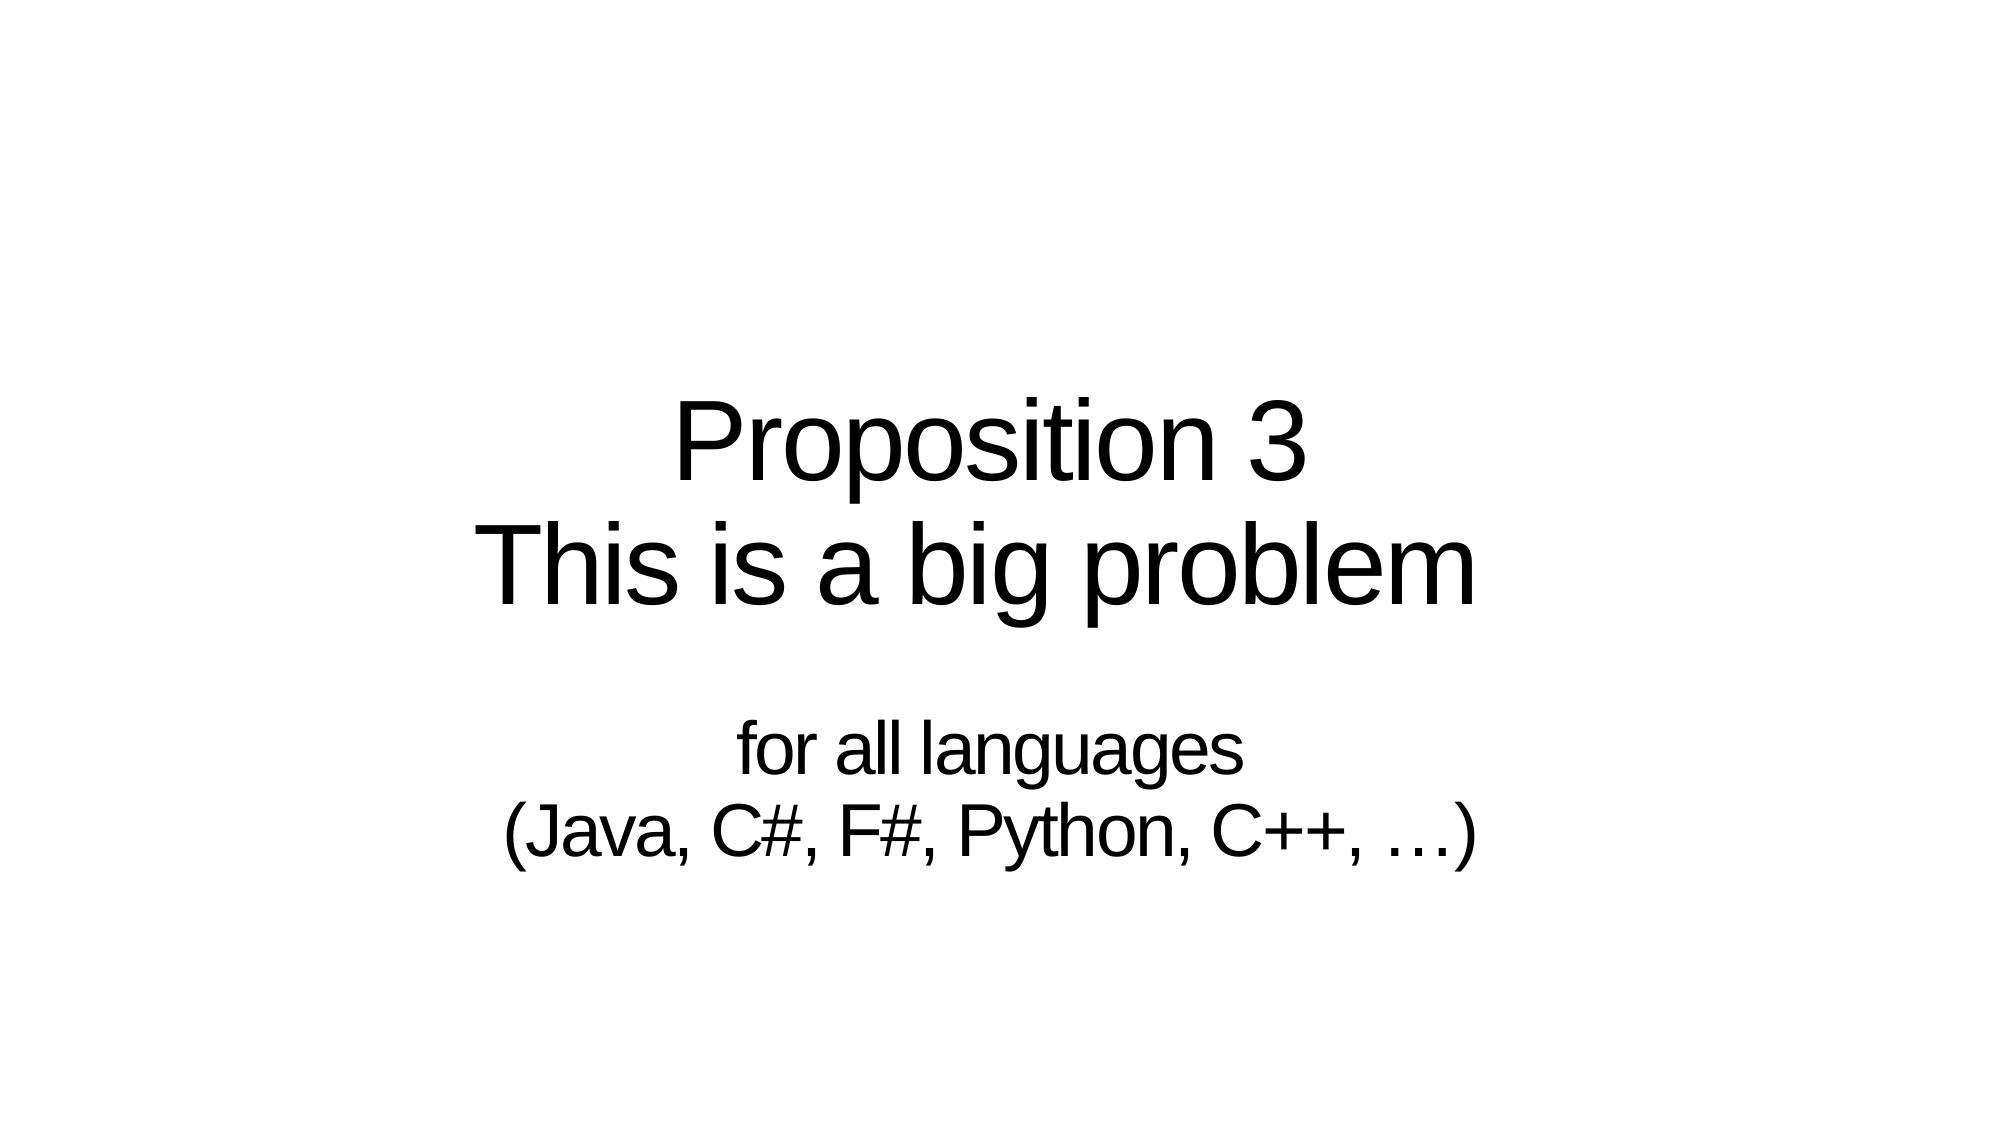

# Proposition 3 This is a big problem for all languages (Java, C#, F#, Python, C++, …)